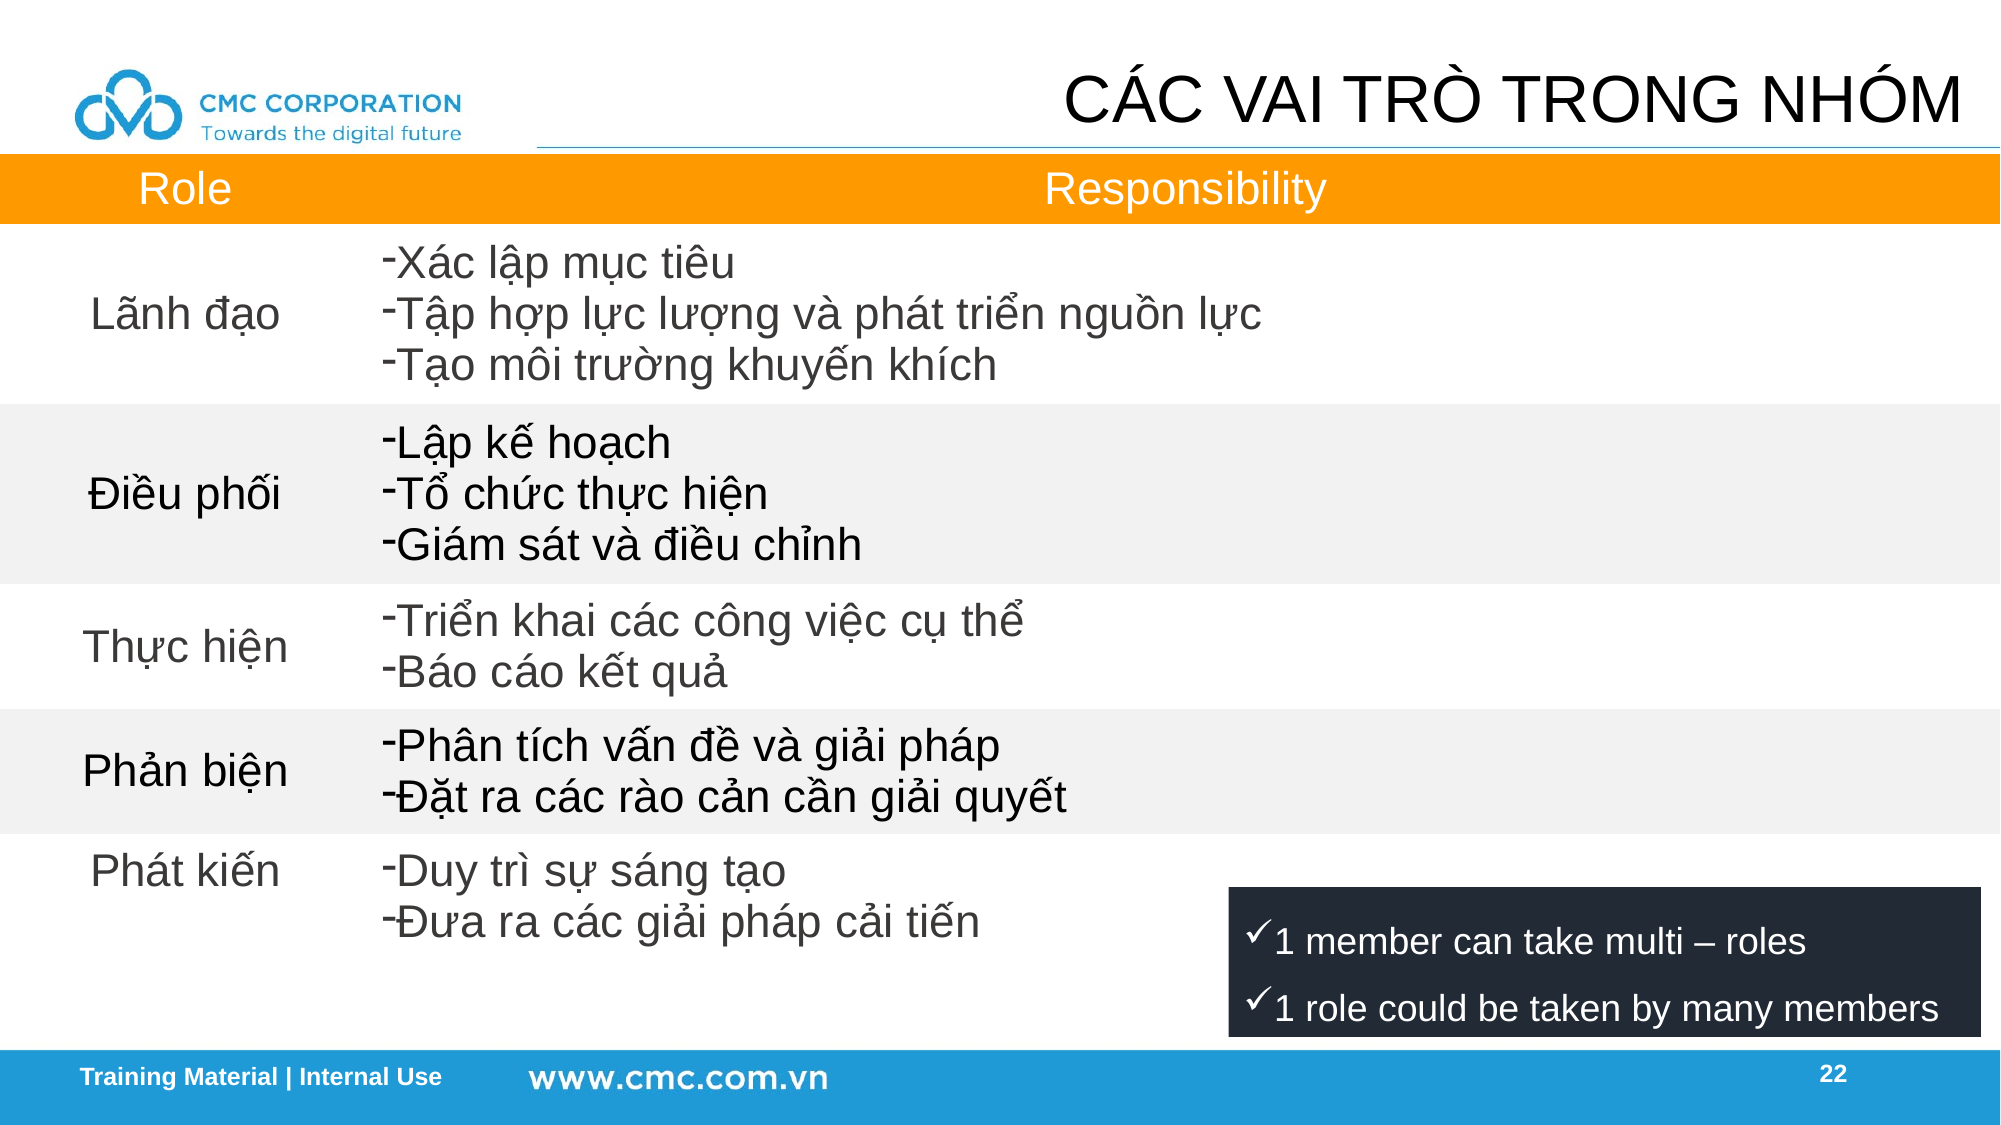

CÁC VAI TRÒ TRONG NHÓM
| Role | Responsibility |
| --- | --- |
| Lãnh đạo | Xác lập mục tiêu Tập hợp lực lượng và phát triển nguồn lực Tạo môi trường khuyến khích |
| Điều phối | Lập kế hoạch Tổ chức thực hiện Giám sát và điều chỉnh |
| Thực hiện | Triển khai các công việc cụ thể Báo cáo kết quả |
| Phản biện | Phân tích vấn đề và giải pháp Đặt ra các rào cản cần giải quyết |
| Phát kiến | Duy trì sự sáng tạo Đưa ra các giải pháp cải tiến |
1 member can take multi – roles
1 role could be taken by many members
22
Training Material | Internal Use